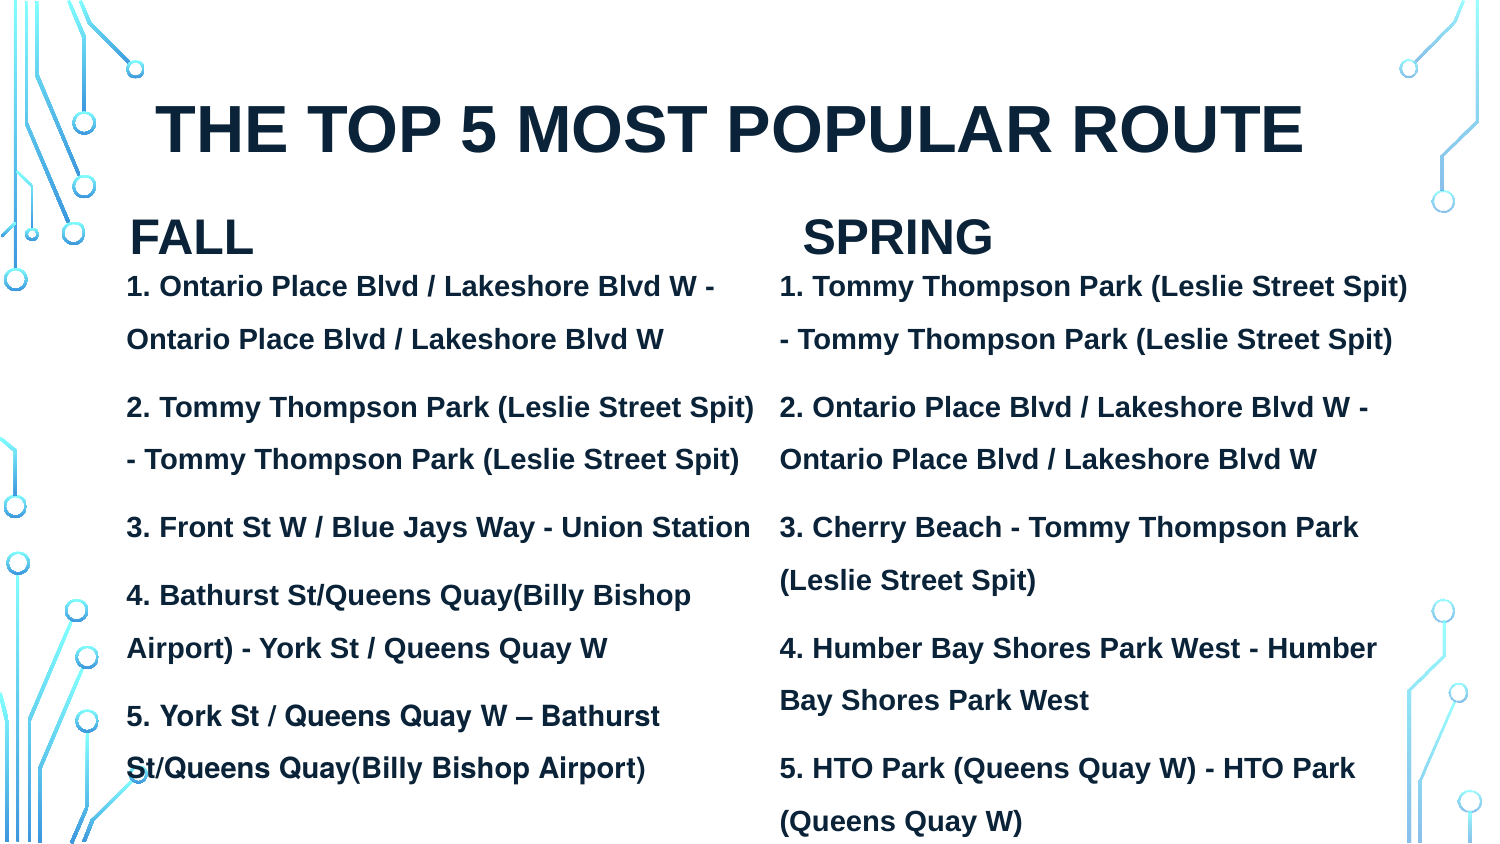

# The Top 5 most popular route
Fall
Spring
1. Tommy Thompson Park (Leslie Street Spit) - Tommy Thompson Park (Leslie Street Spit)
2. Ontario Place Blvd / Lakeshore Blvd W - Ontario Place Blvd / Lakeshore Blvd W
3. Cherry Beach - Tommy Thompson Park (Leslie Street Spit)
4. Humber Bay Shores Park West - Humber Bay Shores Park West
5. HTO Park (Queens Quay W) - HTO Park (Queens Quay W)
1. Ontario Place Blvd / Lakeshore Blvd W - Ontario Place Blvd / Lakeshore Blvd W
2. Tommy Thompson Park (Leslie Street Spit) - Tommy Thompson Park (Leslie Street Spit)
3. Front St W / Blue Jays Way - Union Station
4. Bathurst St/Queens Quay(Billy Bishop Airport) - York St / Queens Quay W
5. York St / Queens Quay W – Bathurst St/Queens Quay(Billy Bishop Airport)